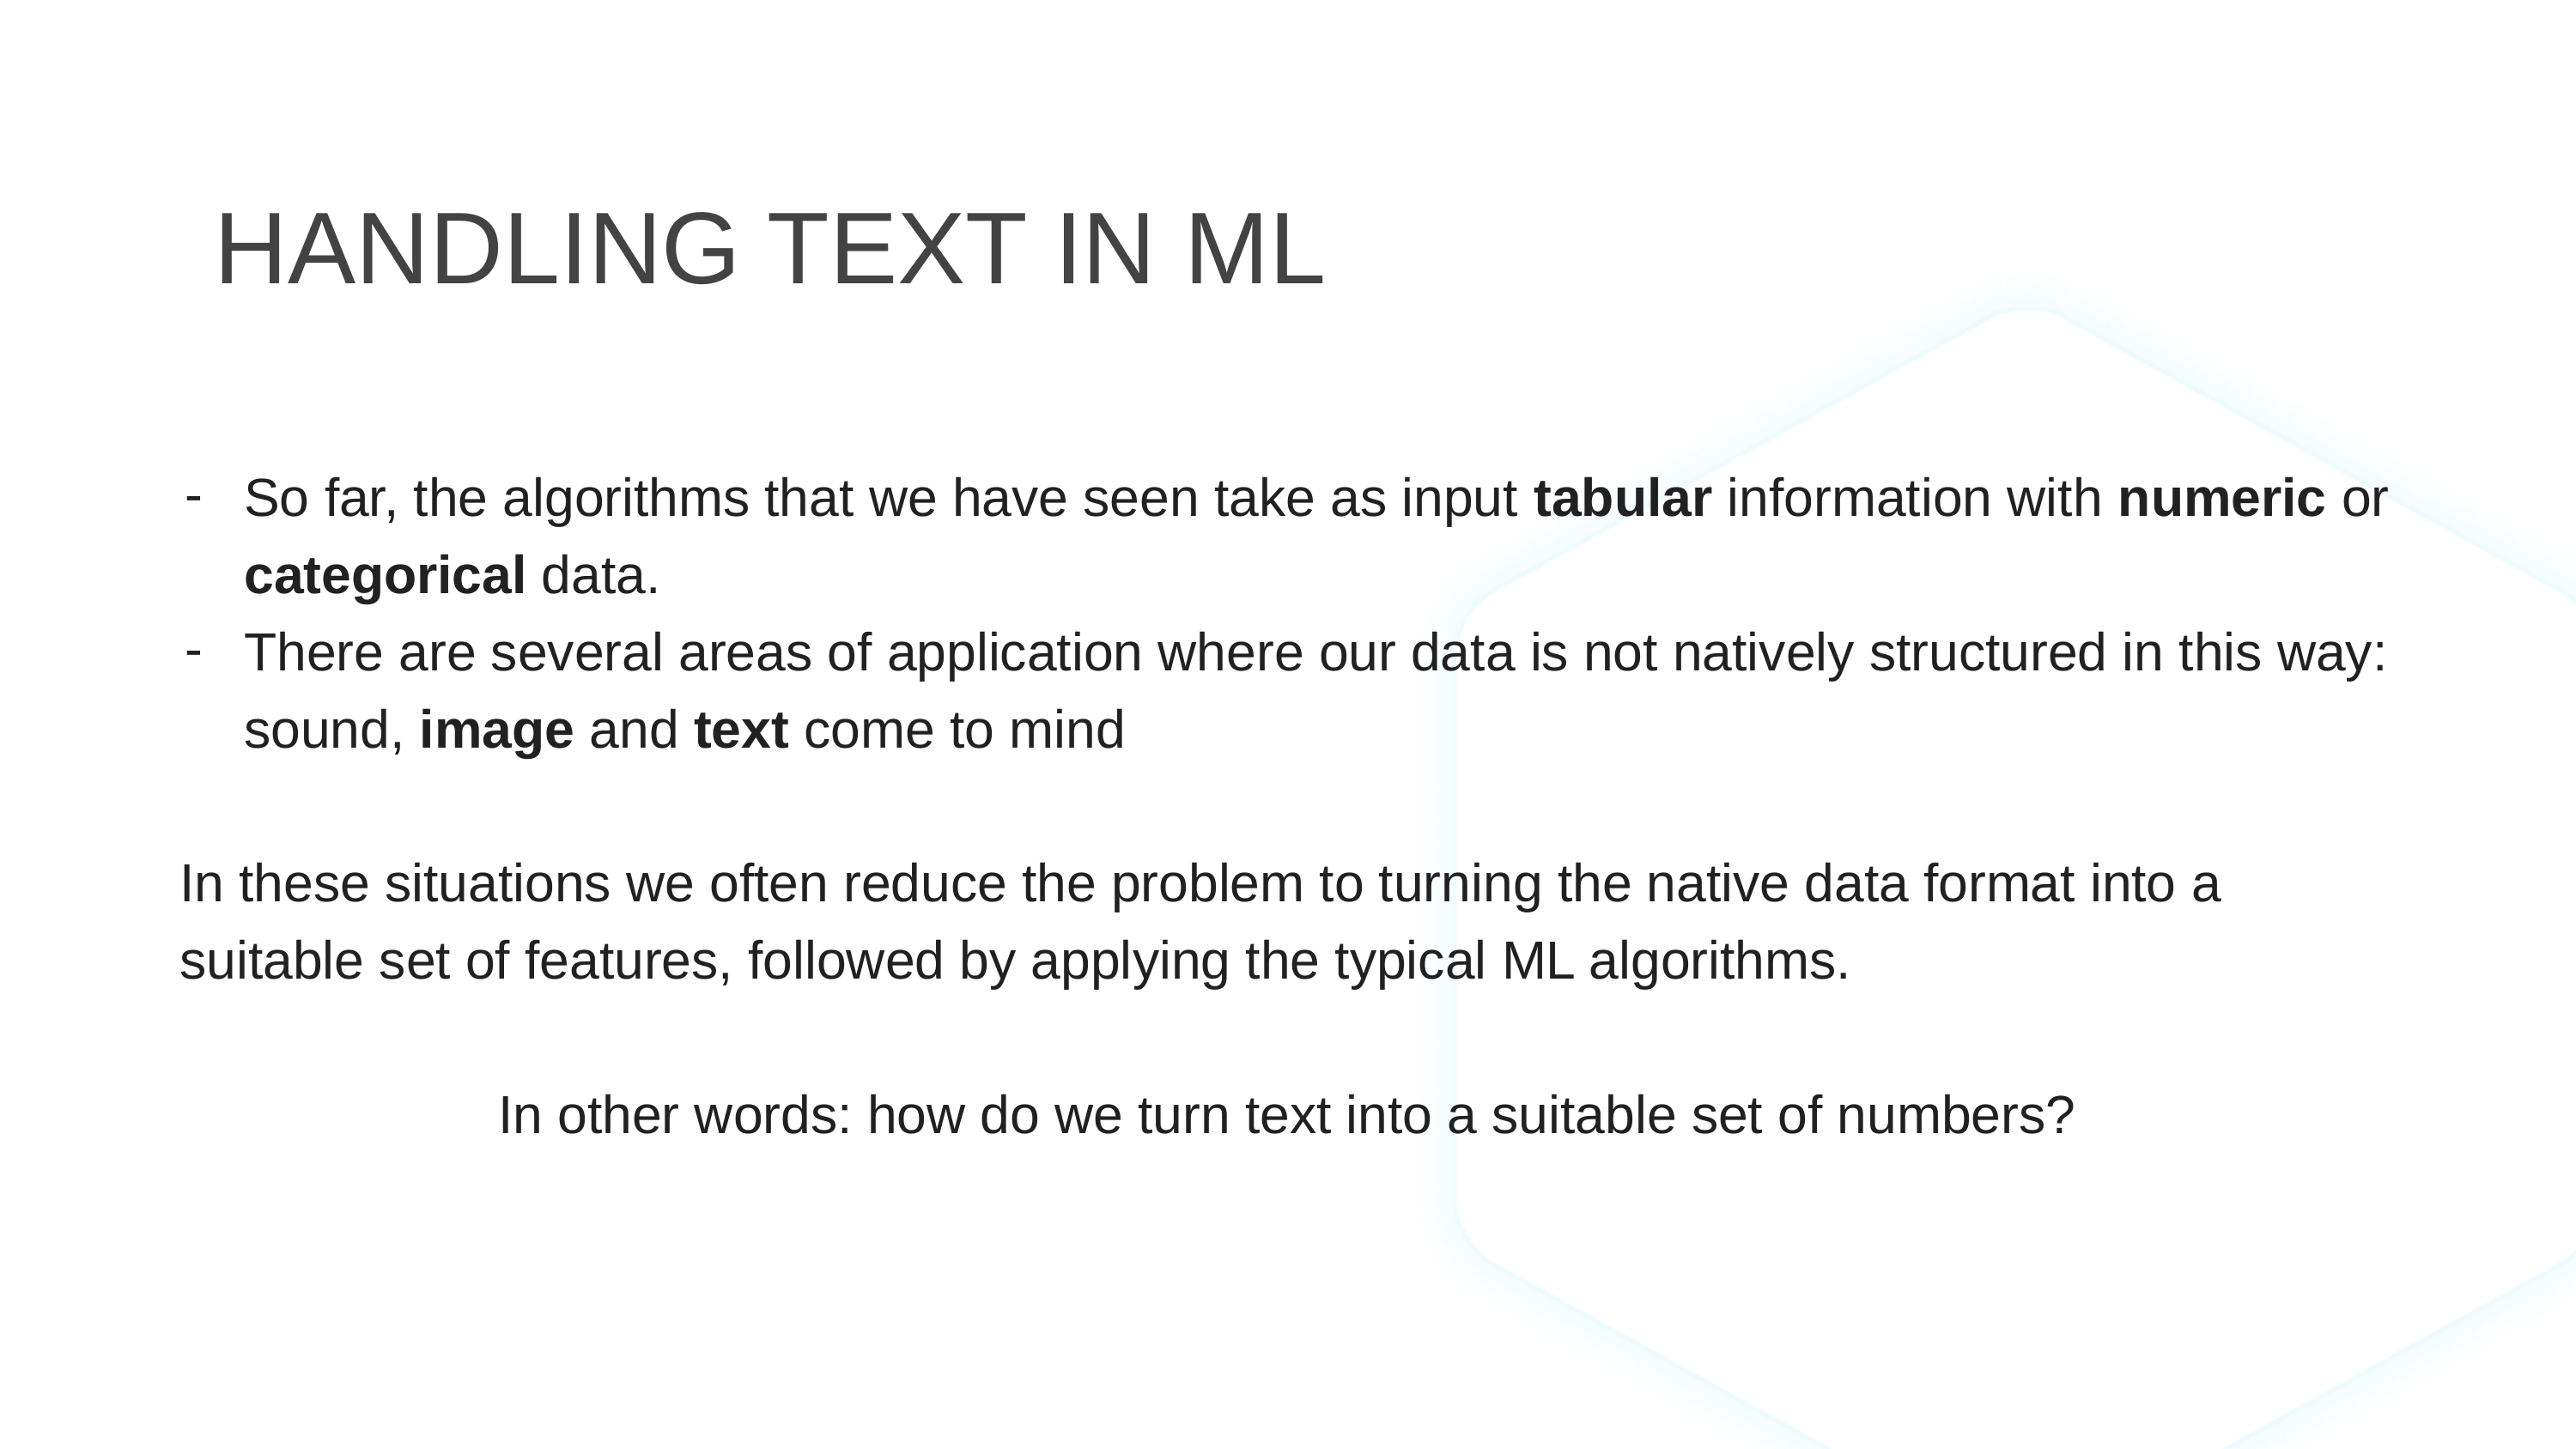

HANDLING TEXT IN ML
So far, the algorithms that we have seen take as input tabular information with numeric or categorical data.
There are several areas of application where our data is not natively structured in this way: sound, image and text come to mind

In these situations we often reduce the problem to turning the native data format into a suitable set of features, followed by applying the typical ML algorithms.

In other words: how do we turn text into a suitable set of numbers?